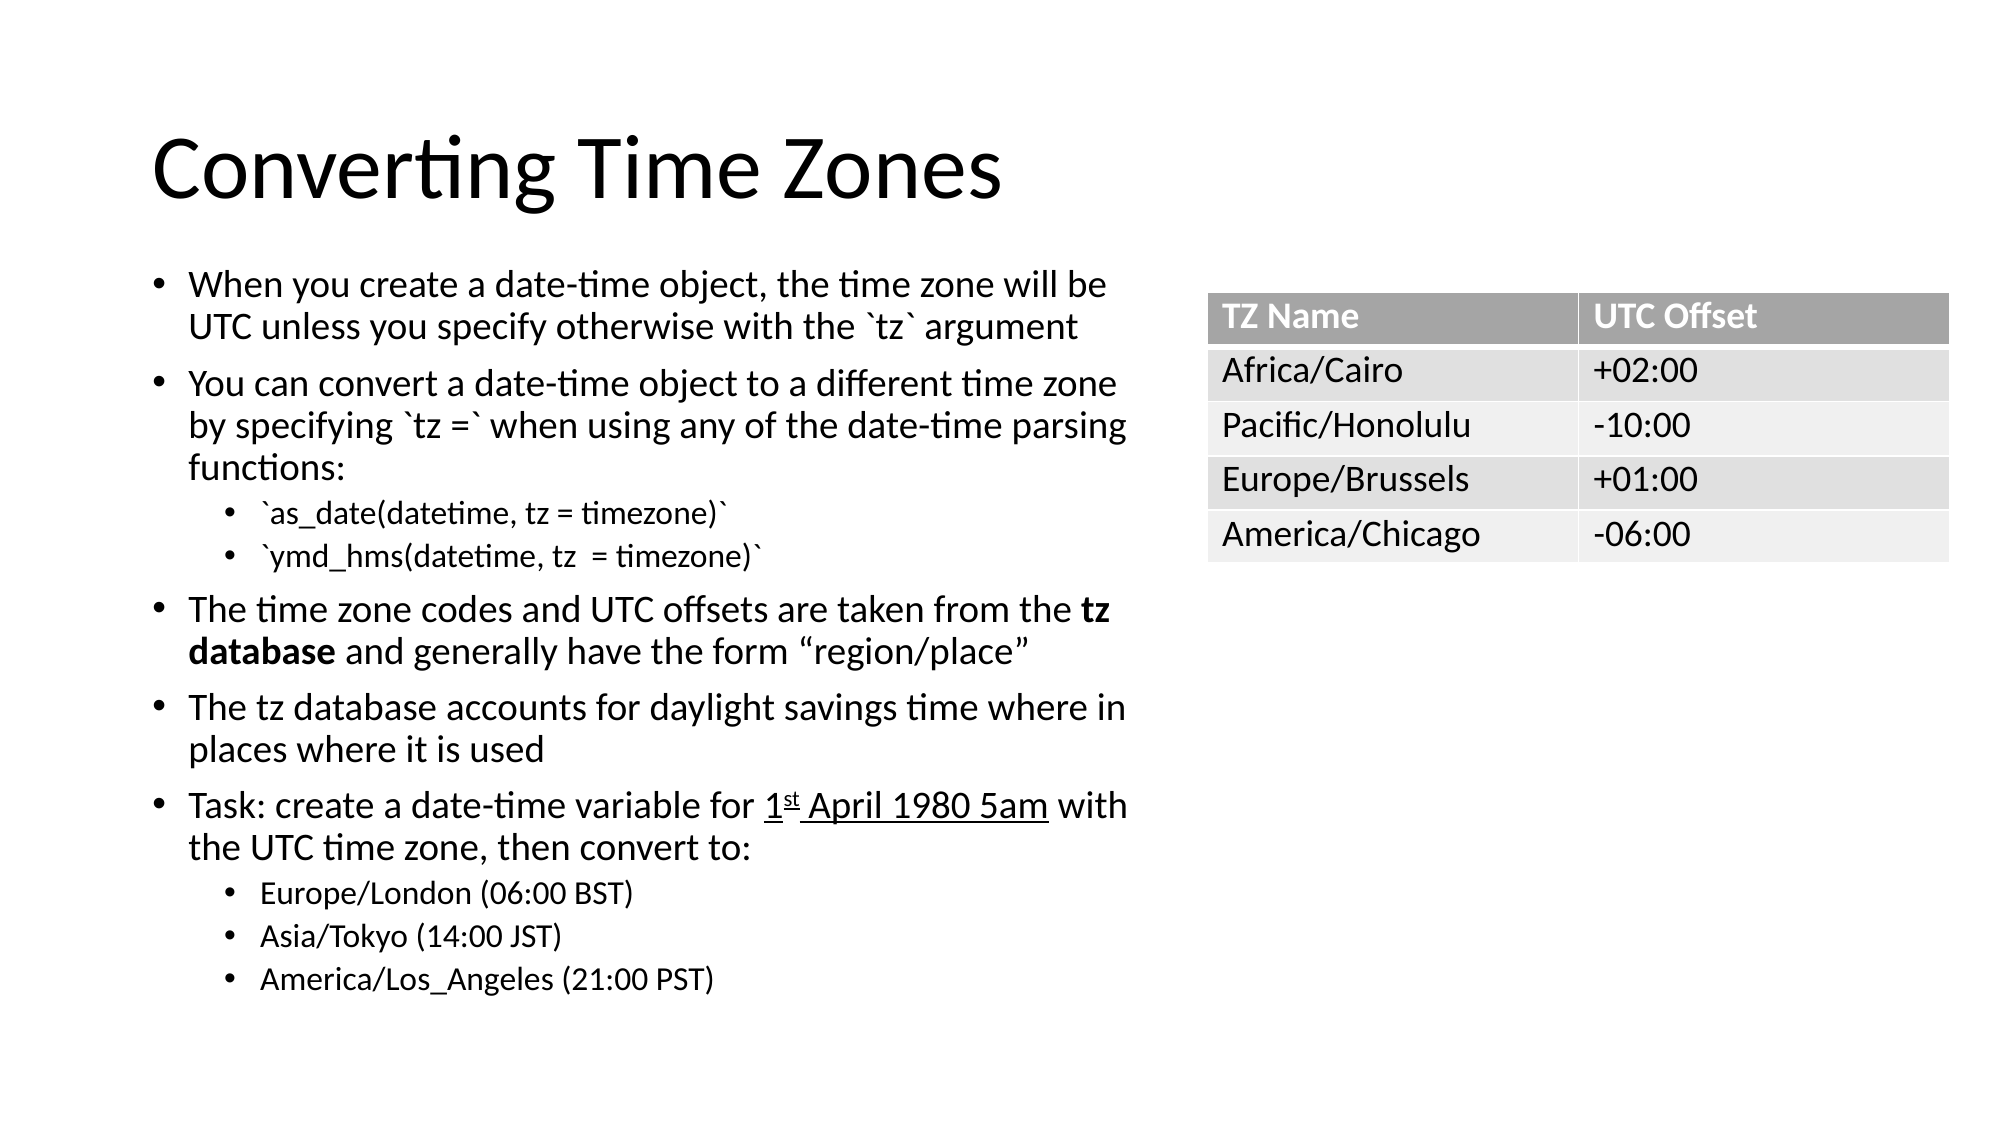

# Converting Time Zones
When you create a date-time object, the time zone will be UTC unless you specify otherwise with the `tz` argument
You can convert a date-time object to a different time zone by specifying `tz =` when using any of the date-time parsing functions:
`as_date(datetime, tz = timezone)`
`ymd_hms(datetime, tz  = timezone)`
The time zone codes and UTC offsets are taken from the tz database and generally have the form “region/place”
The tz database accounts for daylight savings time where in places where it is used
Task: create a date-time variable for 1st April 1980 5am with the UTC time zone, then convert to:
Europe/London (06:00 BST)
Asia/Tokyo (14:00 JST)
America/Los_Angeles (21:00 PST)

| TZ Name | UTC Offset |
| --- | --- |
| Africa/Cairo | +02:00 |
| Pacific/Honolulu | -10:00 |
| Europe/Brussels | +01:00 |
| America/Chicago | -06:00 |